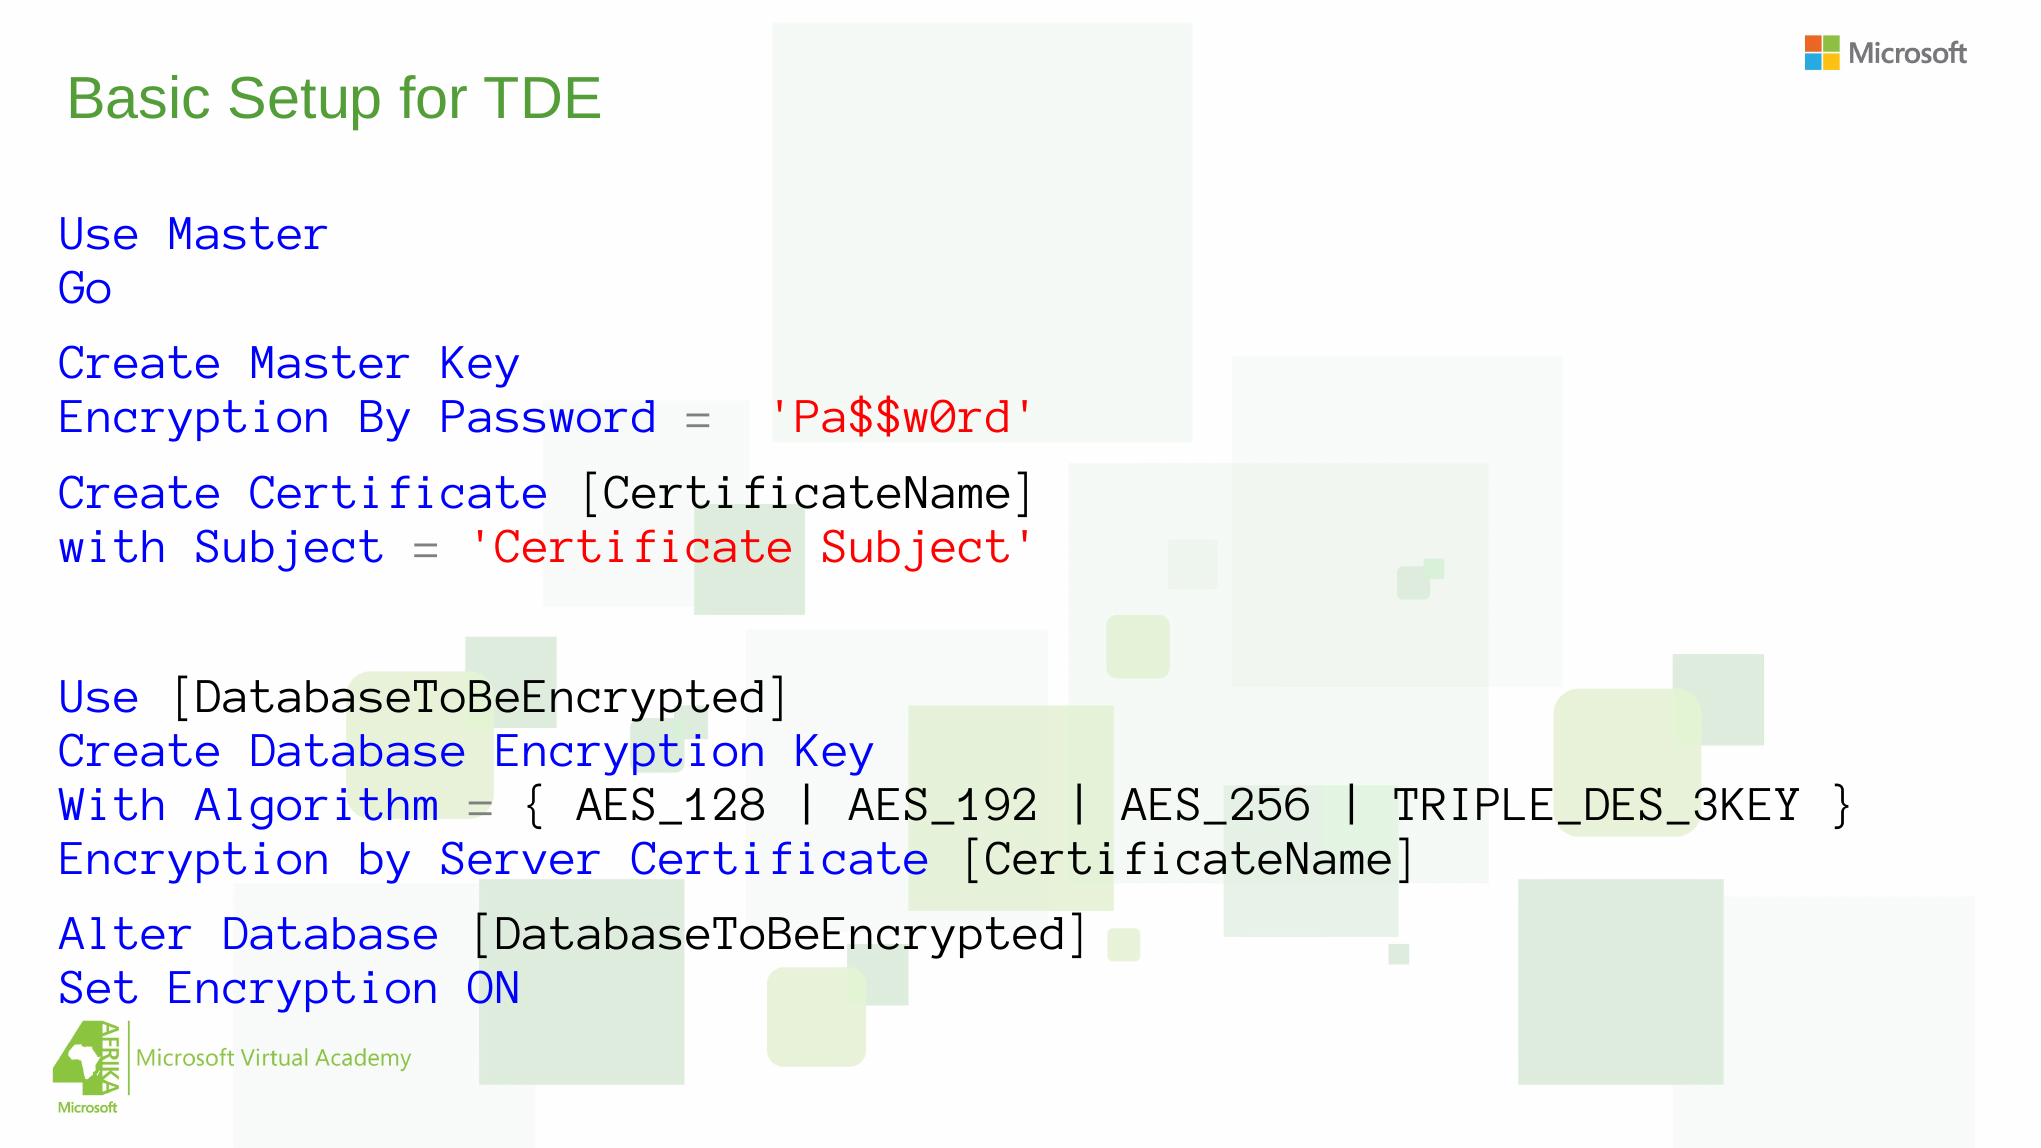

# Basic Setup for TDE
Use Master
Go
Create Master Key
Encryption By Password =  'Pa$$w0rd'
Create Certificate [CertificateName]
with Subject = 'Certificate Subject'

Use [DatabaseToBeEncrypted]
Create Database Encryption Key
With Algorithm = { AES_128 | AES_192 | AES_256 | TRIPLE_DES_3KEY }
Encryption by Server Certificate [CertificateName]
Alter Database [DatabaseToBeEncrypted]
Set Encryption ON